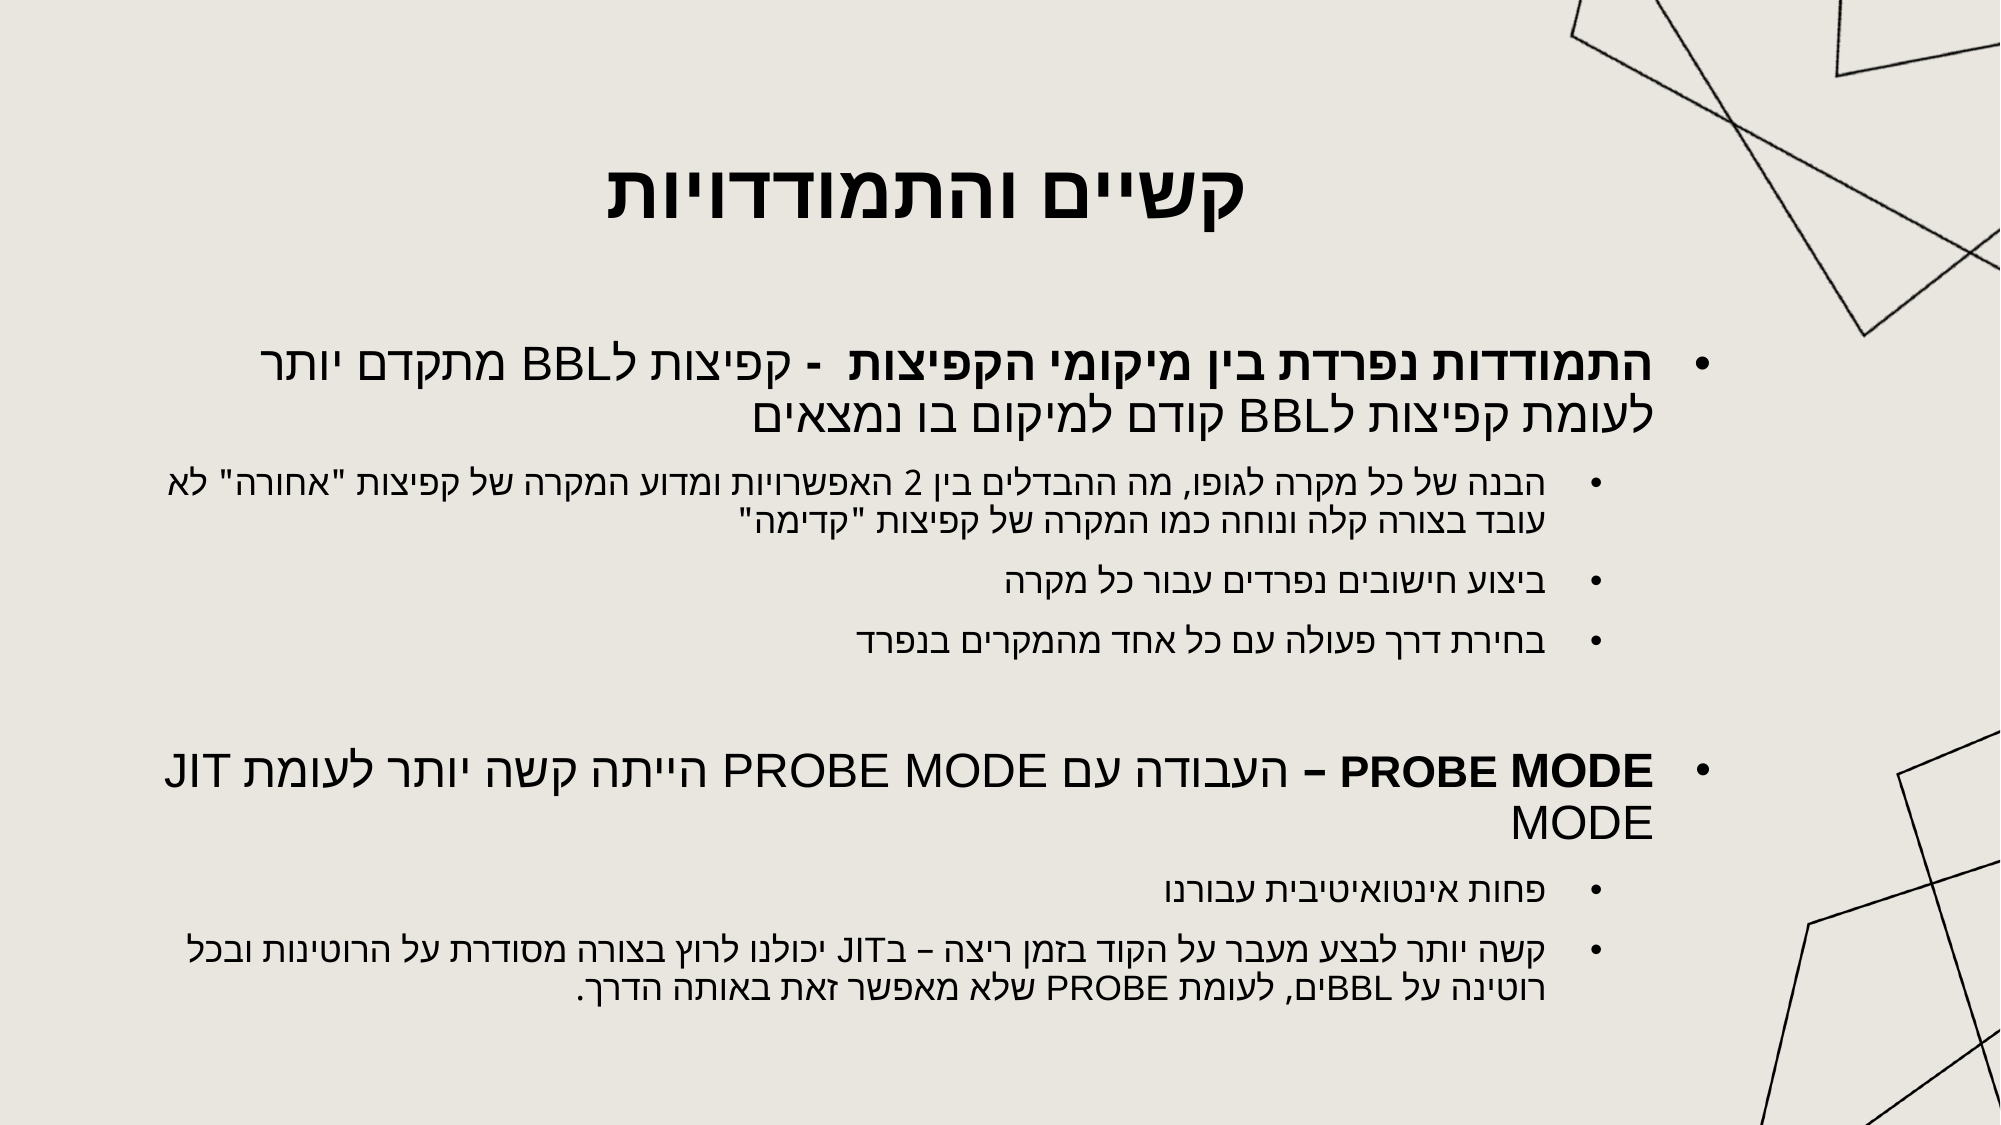

# קשיים והתמודדויות
התמודדות נפרדת בין מיקומי הקפיצות  - קפיצות לBBL מתקדם יותר לעומת קפיצות לBBL קודם למיקום בו נמצאים
הבנה של כל מקרה לגופו, מה ההבדלים בין 2 האפשרויות ומדוע המקרה של קפיצות "אחורה" לא עובד בצורה קלה ונוחה כמו המקרה של קפיצות "קדימה"
ביצוע חישובים נפרדים עבור כל מקרה
בחירת דרך פעולה עם כל אחד מהמקרים בנפרד

PROBE MODE – העבודה עם PROBE MODE הייתה קשה יותר לעומת JIT MODE
פחות אינטואיטיבית עבורנו
קשה יותר לבצע מעבר על הקוד בזמן ריצה – בJIT יכולנו לרוץ בצורה מסודרת על הרוטינות ובכל רוטינה על BBLים, לעומת PROBE שלא מאפשר זאת באותה הדרך.